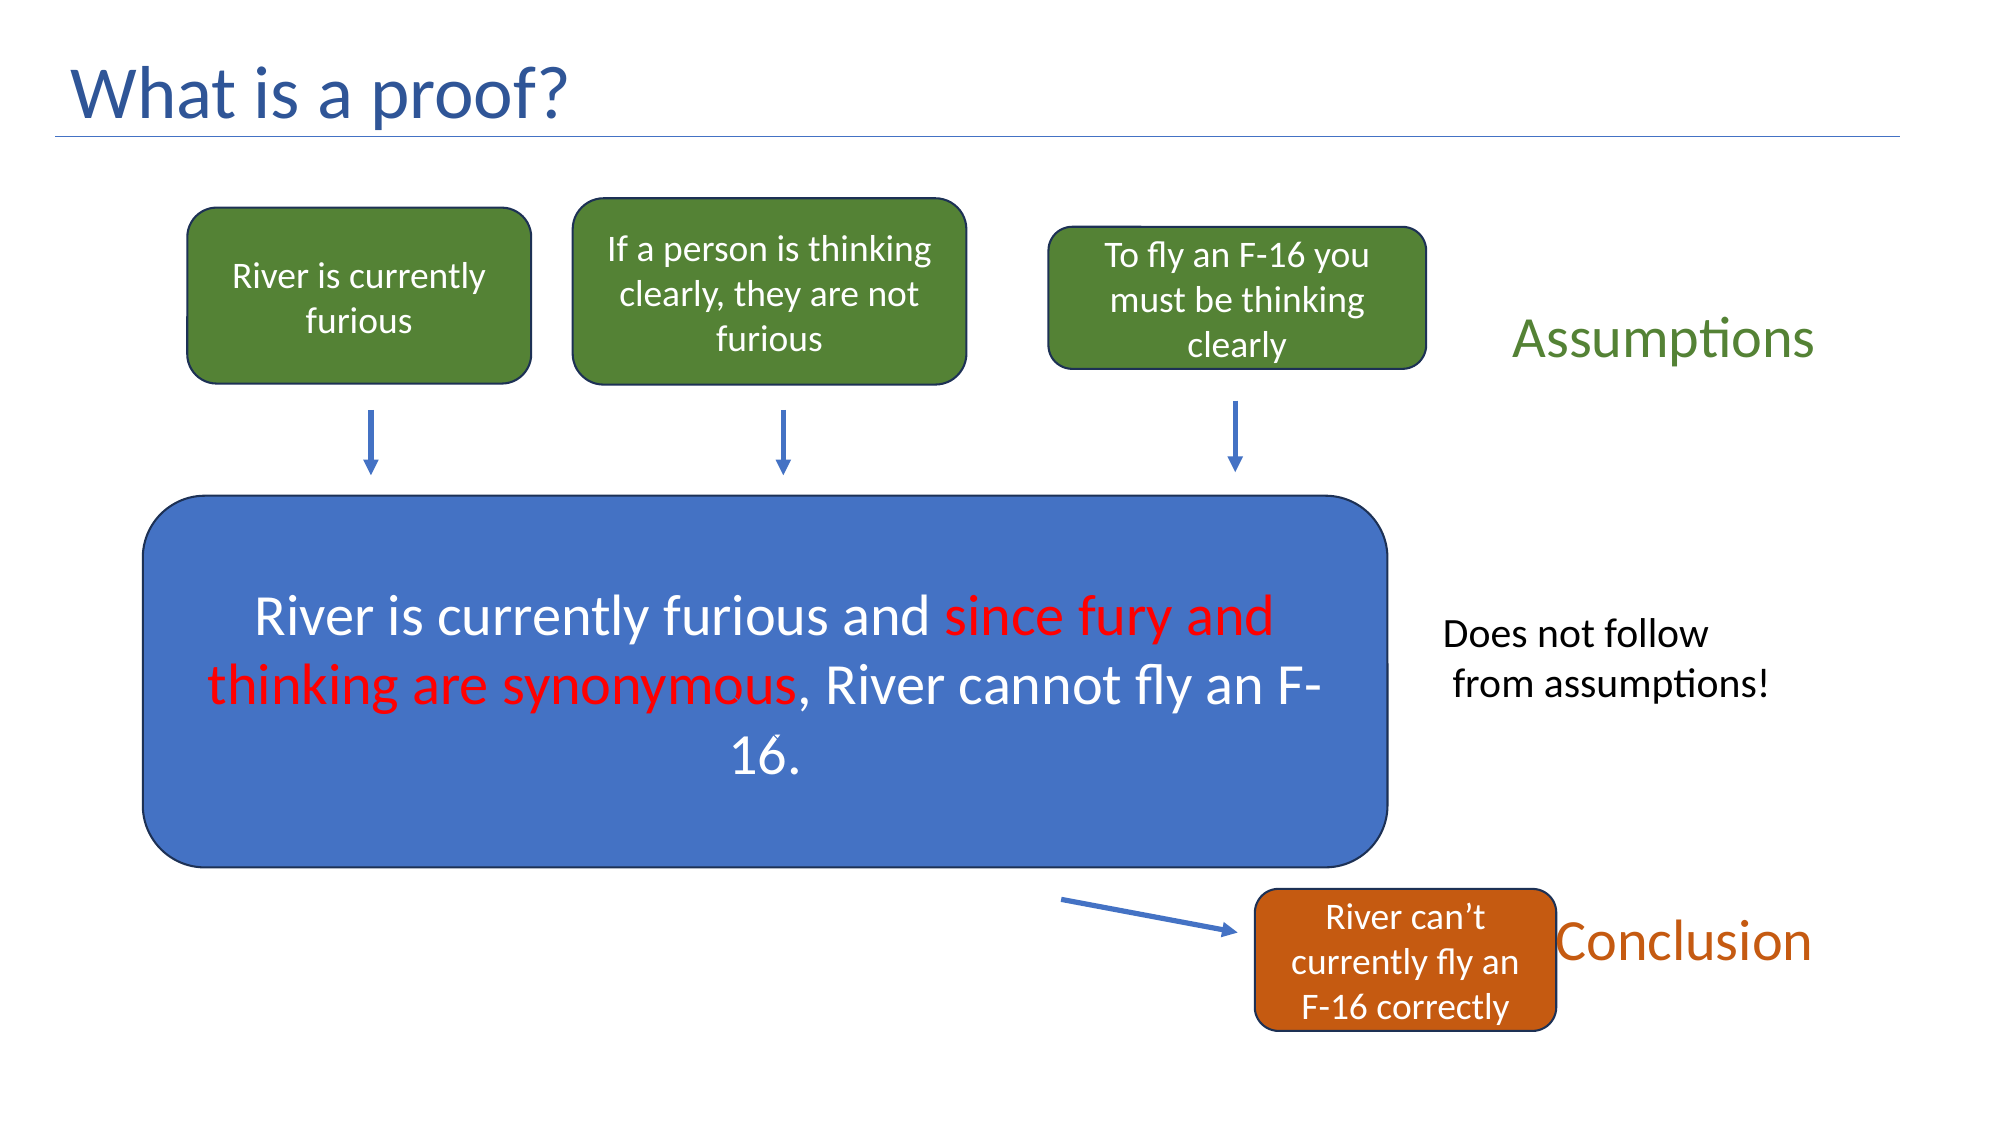

What is a proof?
If a person is thinking clearly, they are not furious
River is currently furious
To fly an F-16 you must be thinking clearly
Assumptions
River is currently furious and since fury and thinking are synonymous, River cannot fly an F-16.
River can’t currently fly an F-16 correctly
Conclusion
Does not follow
 from assumptions!